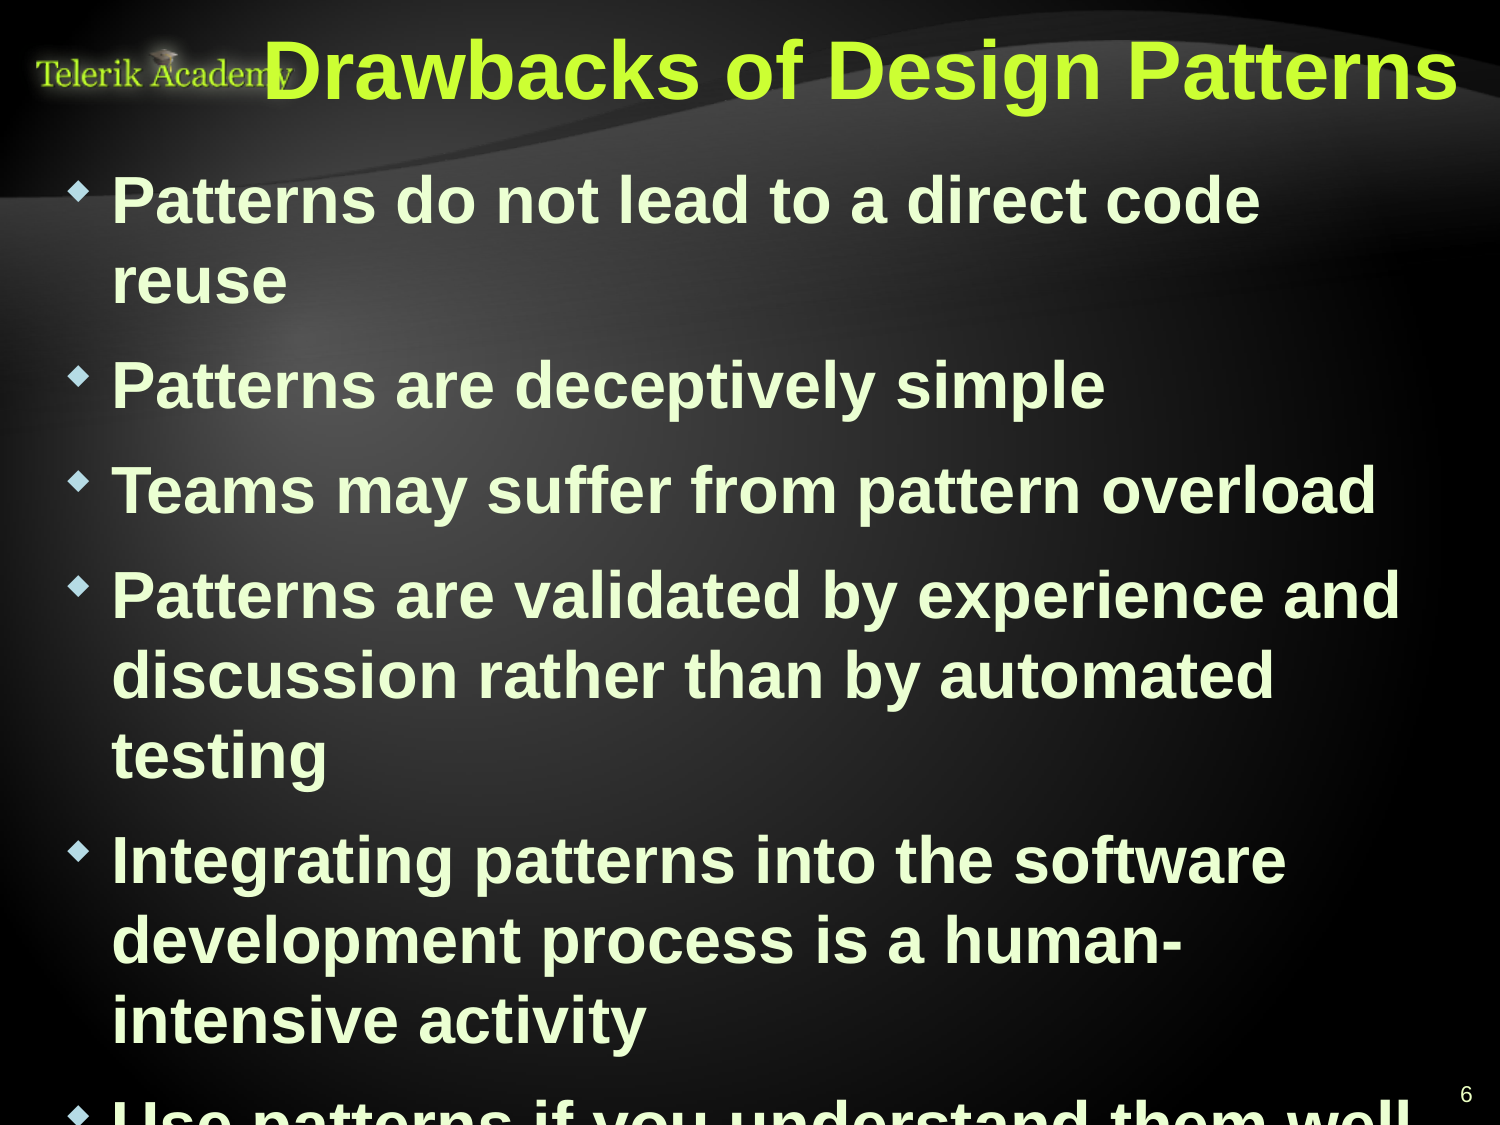

# Drawbacks of Design Patterns
Patterns do not lead to a direct code reuse
Patterns are deceptively simple
Teams may suffer from pattern overload
Patterns are validated by experience and discussion rather than by automated testing
Integrating patterns into the software development process is a human-intensive activity
Use patterns if you understand them well
6